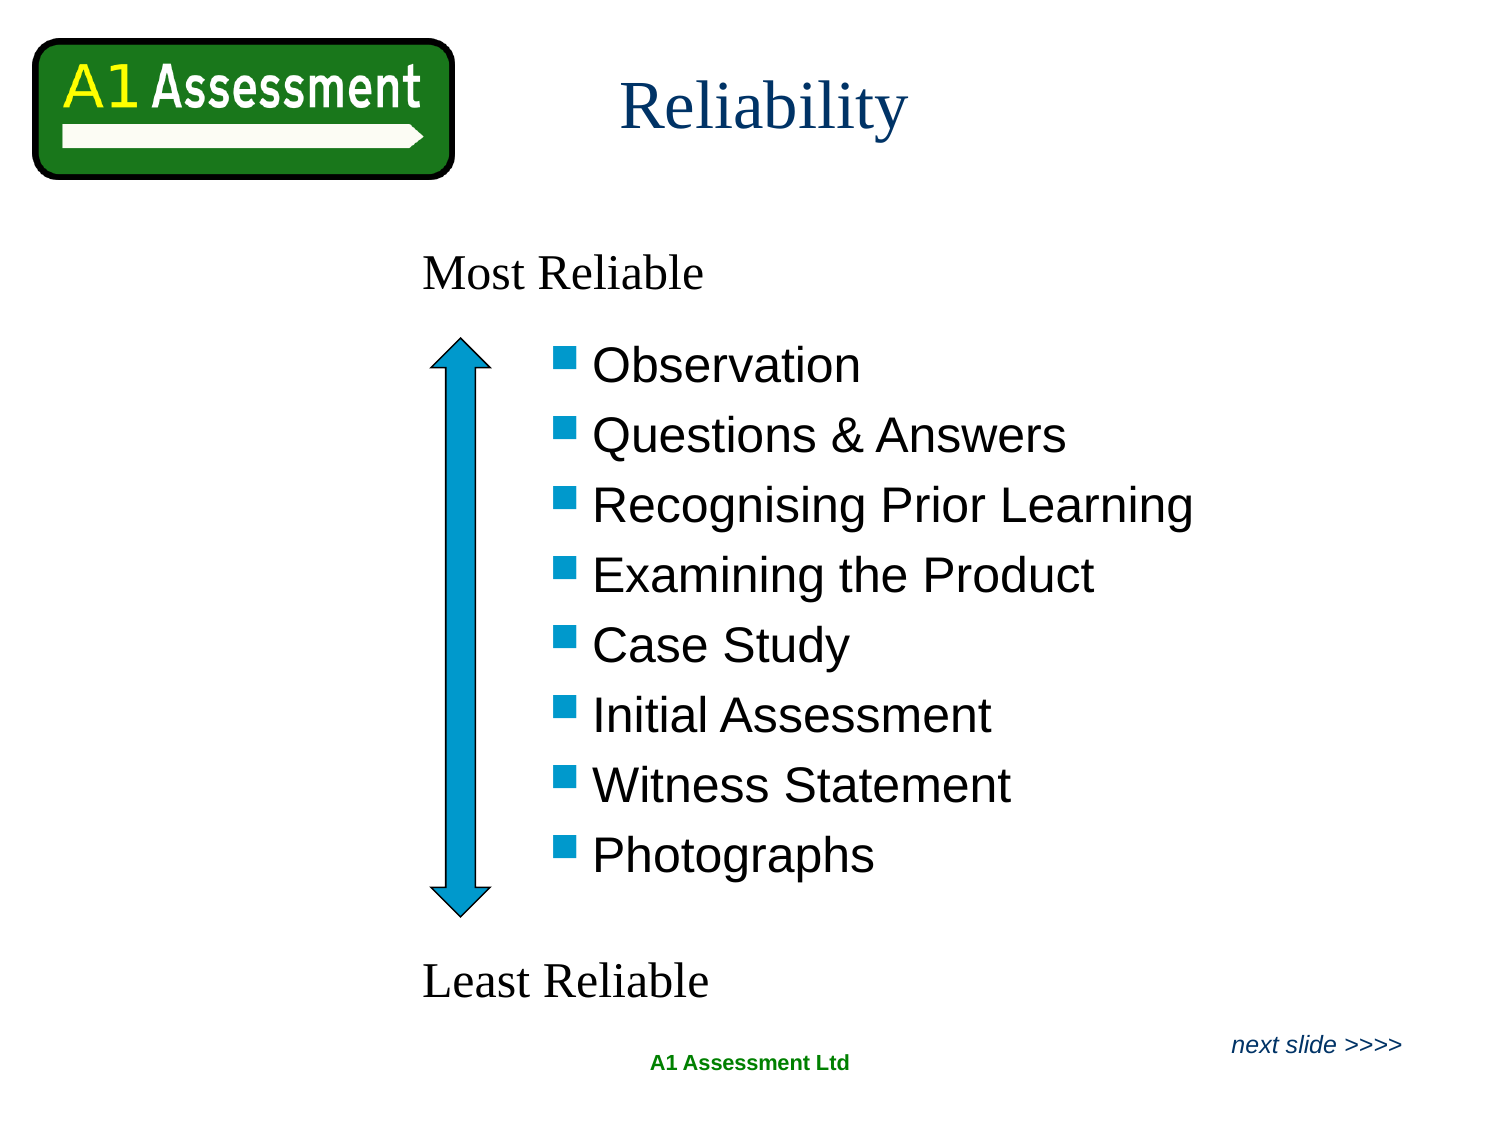

# Reliability
Most Reliable
Observation
Questions & Answers
Recognising Prior Learning
Examining the Product
Case Study
Initial Assessment
Witness Statement
Photographs

Least Reliable
next slide >>>>
A1 Assessment Ltd